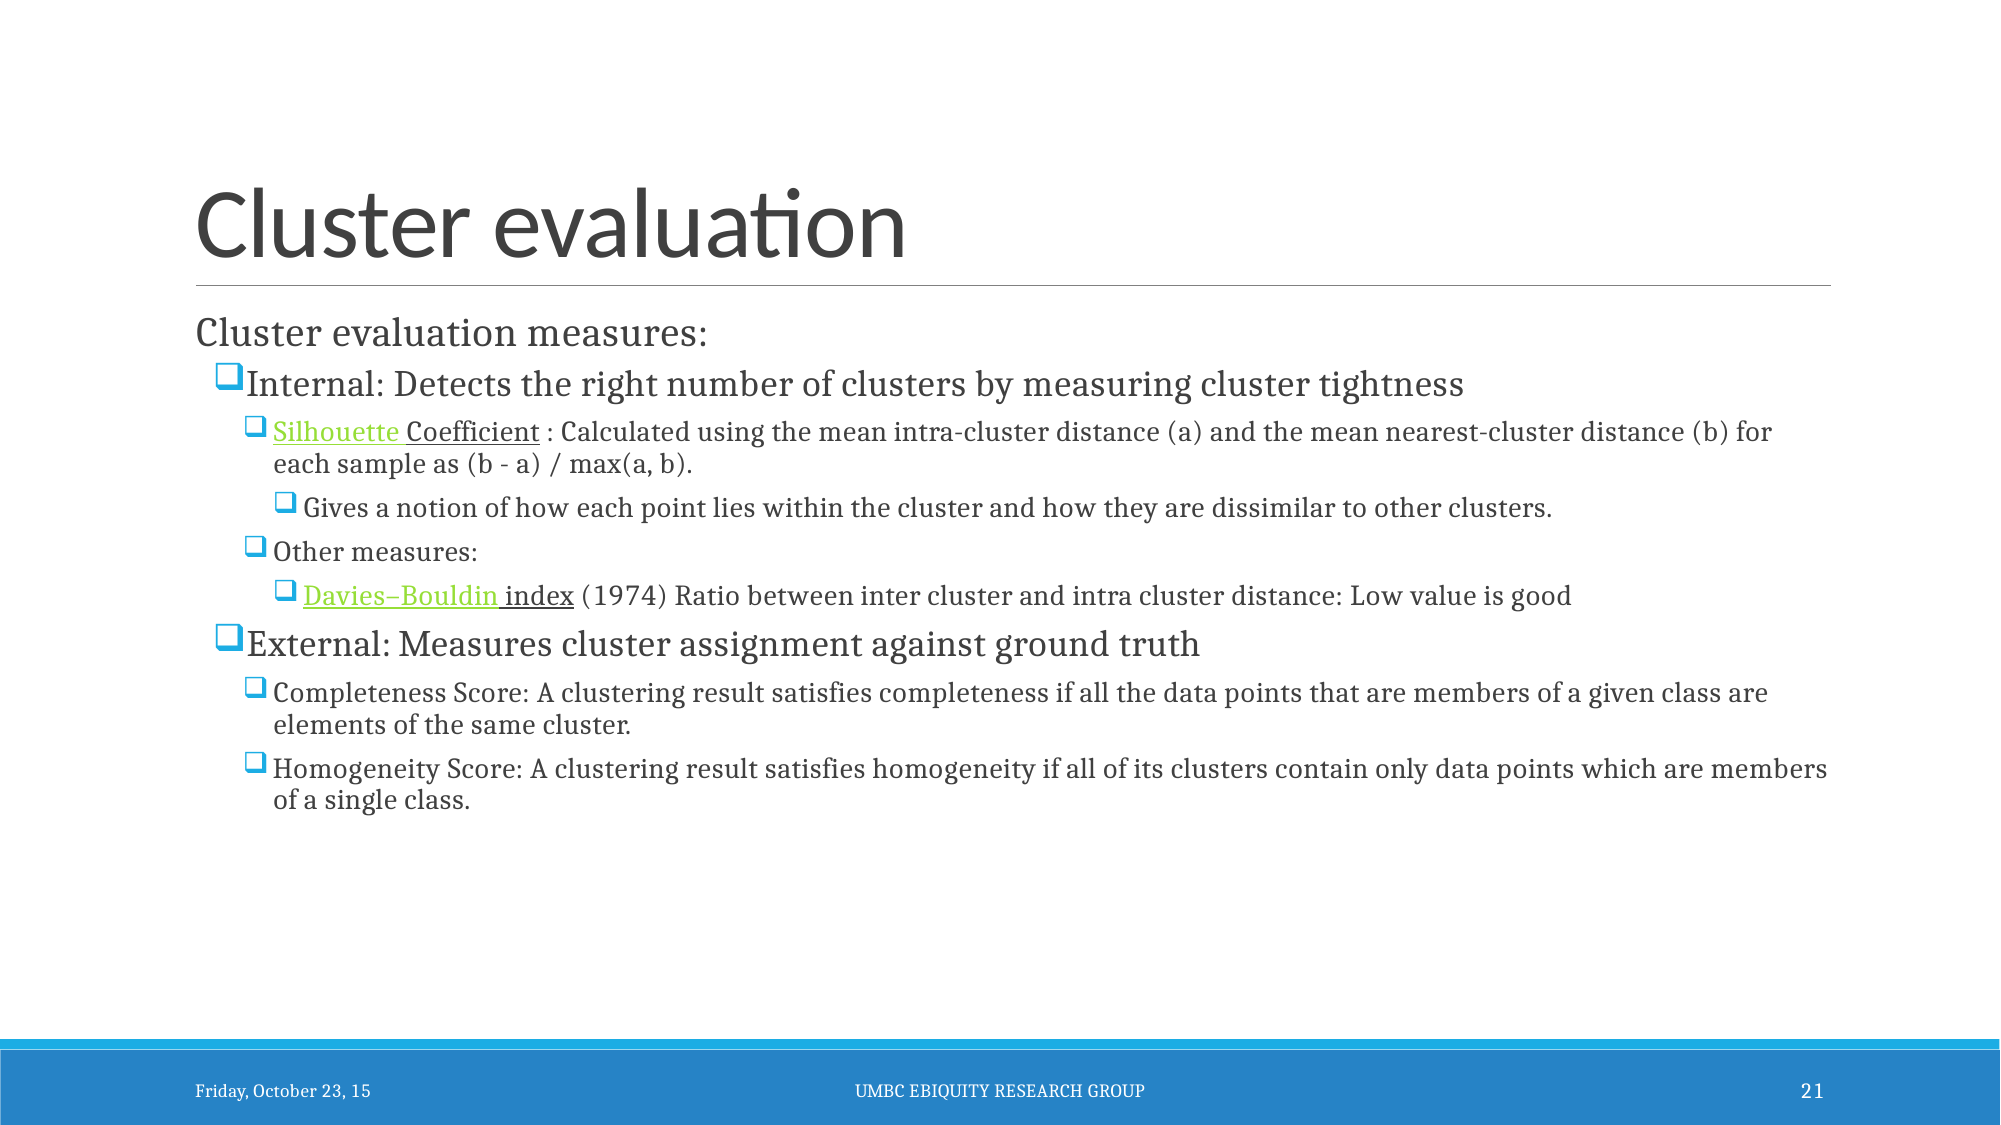

# Cluster evaluation
Cluster evaluation measures:
Internal: Detects the right number of clusters by measuring cluster tightness
Silhouette Coefficient : Calculated using the mean intra-cluster distance (a) and the mean nearest-cluster distance (b) for each sample as (b - a) / max(a, b).
Gives a notion of how each point lies within the cluster and how they are dissimilar to other clusters.
Other measures:
Davies–Bouldin index (1974) Ratio between inter cluster and intra cluster distance: Low value is good
External: Measures cluster assignment against ground truth
Completeness Score: A clustering result satisfies completeness if all the data points that are members of a given class are elements of the same cluster.
Homogeneity Score: A clustering result satisfies homogeneity if all of its clusters contain only data points which are members of a single class.

Friday, October 23, 15
UMBC Ebiquity Research Group
21